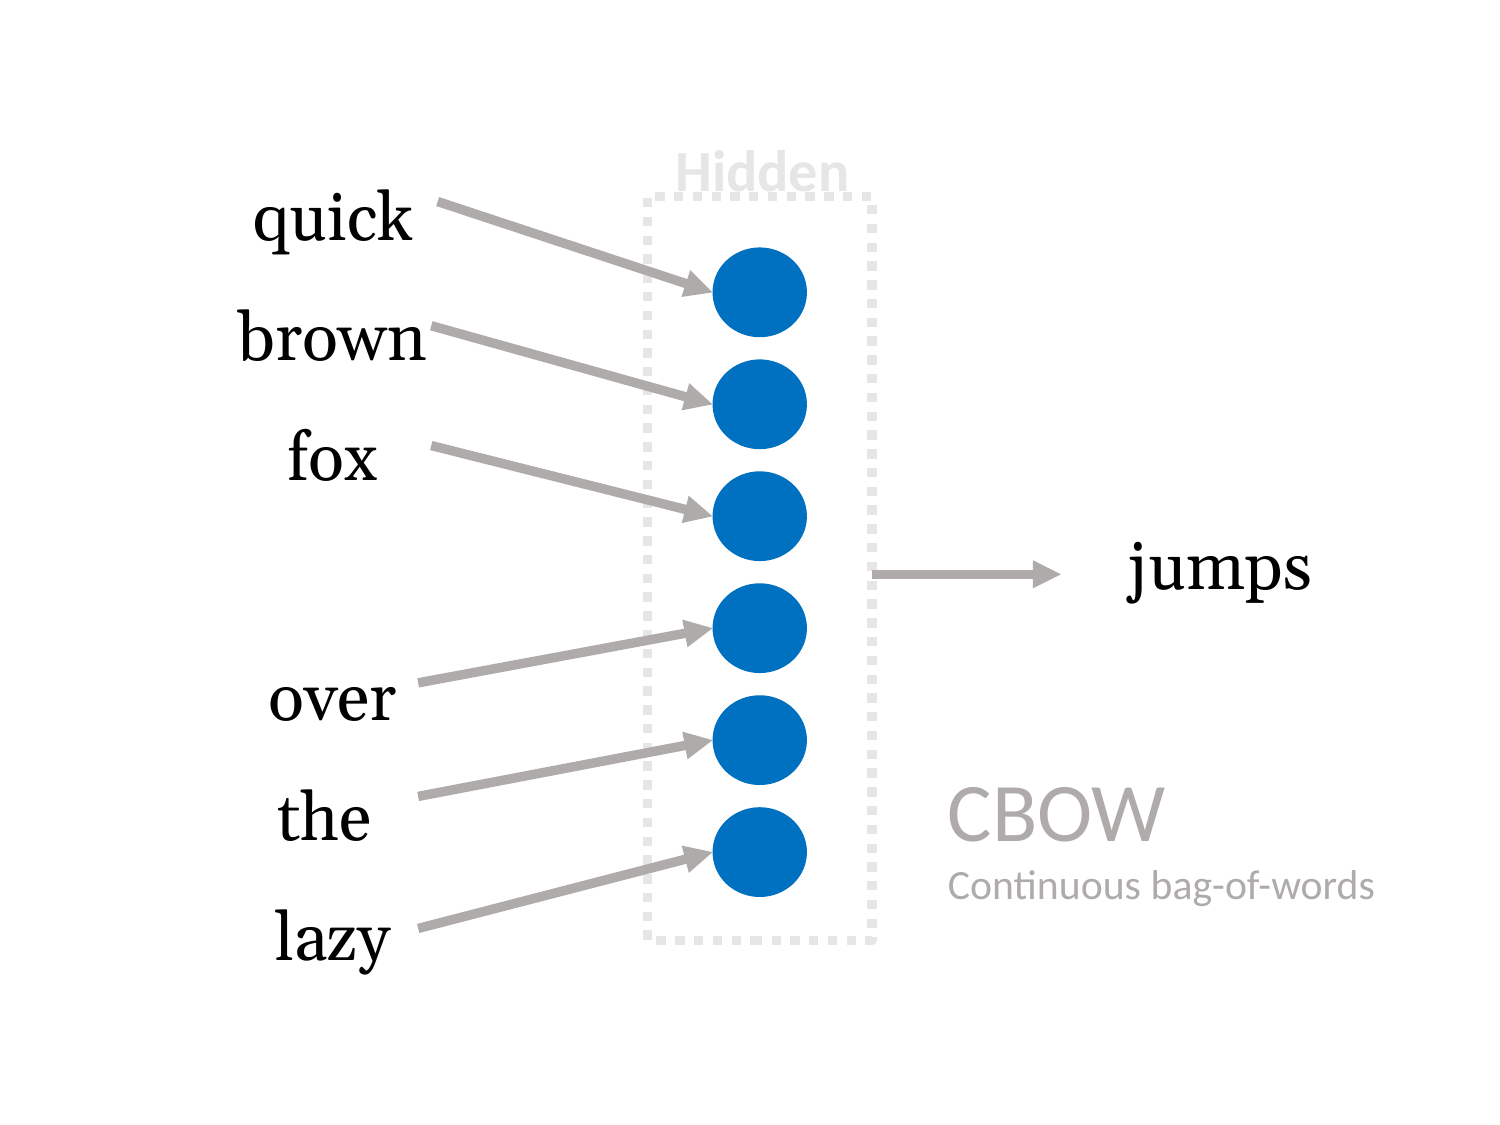

Hidden

quick
brown
fox

over
the
lazy
jumps
CBOW
Continuous bag-of-words